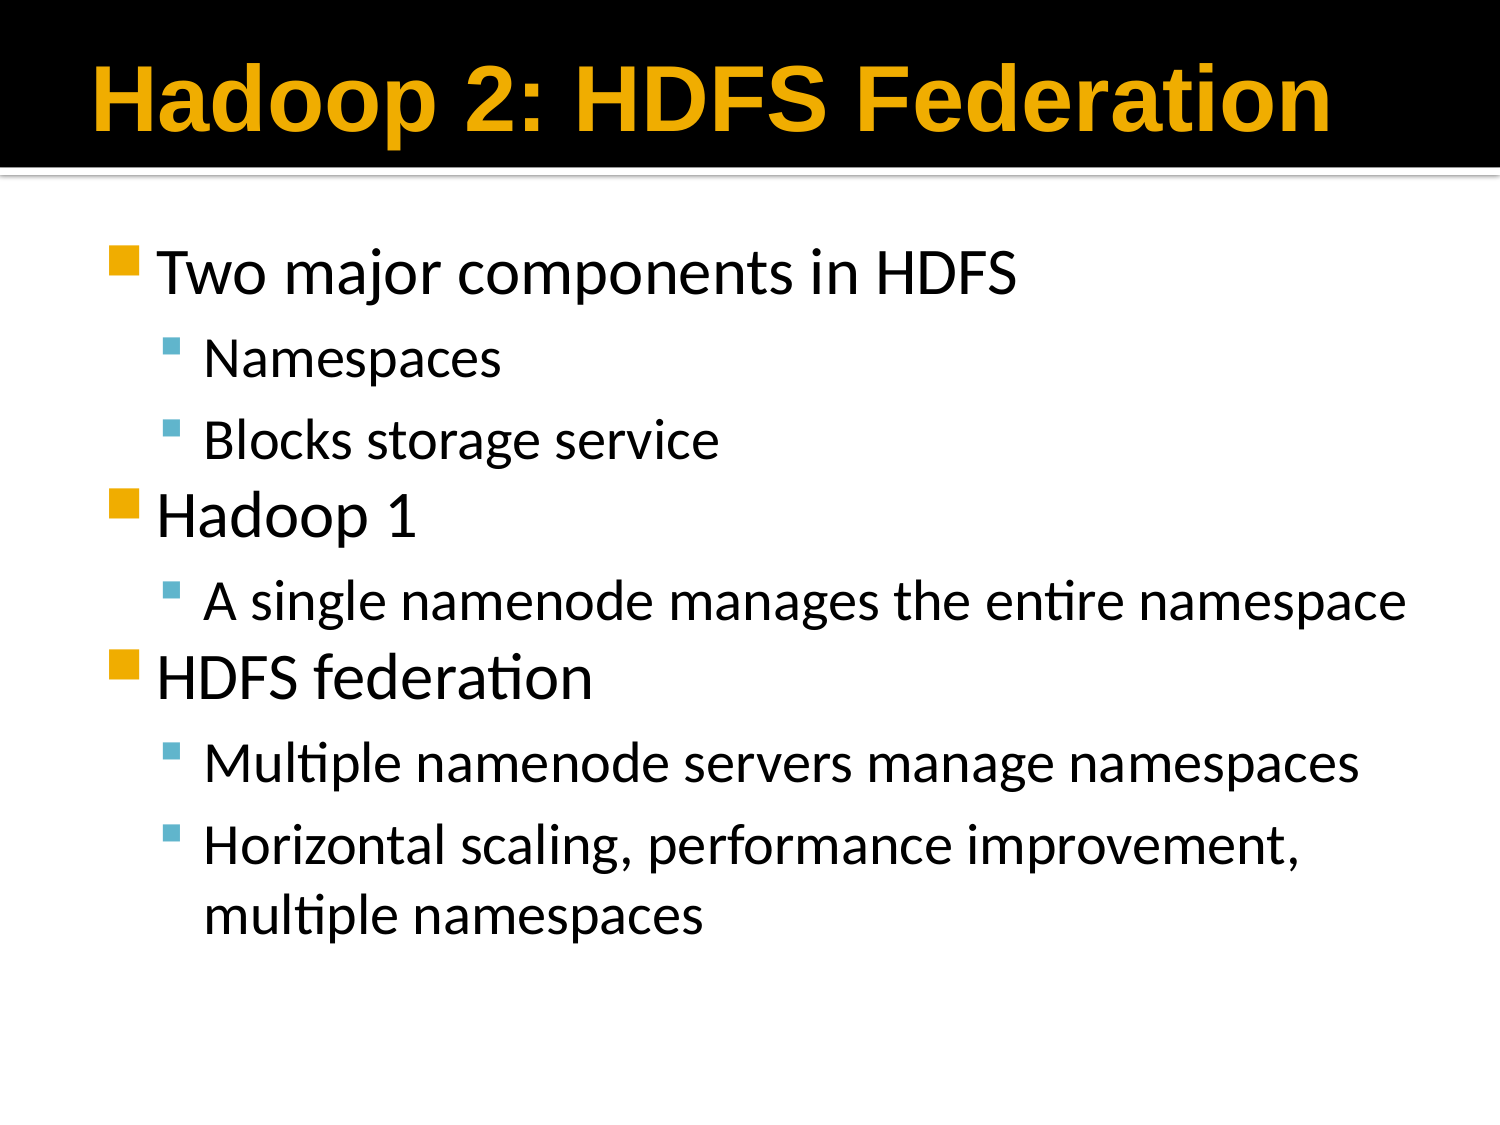

# Hadoop 2: HDFS Federation
Two major components in HDFS
Namespaces
Blocks storage service
Hadoop 1
A single namenode manages the entire namespace
HDFS federation
Multiple namenode servers manage namespaces
Horizontal scaling, performance improvement, multiple namespaces